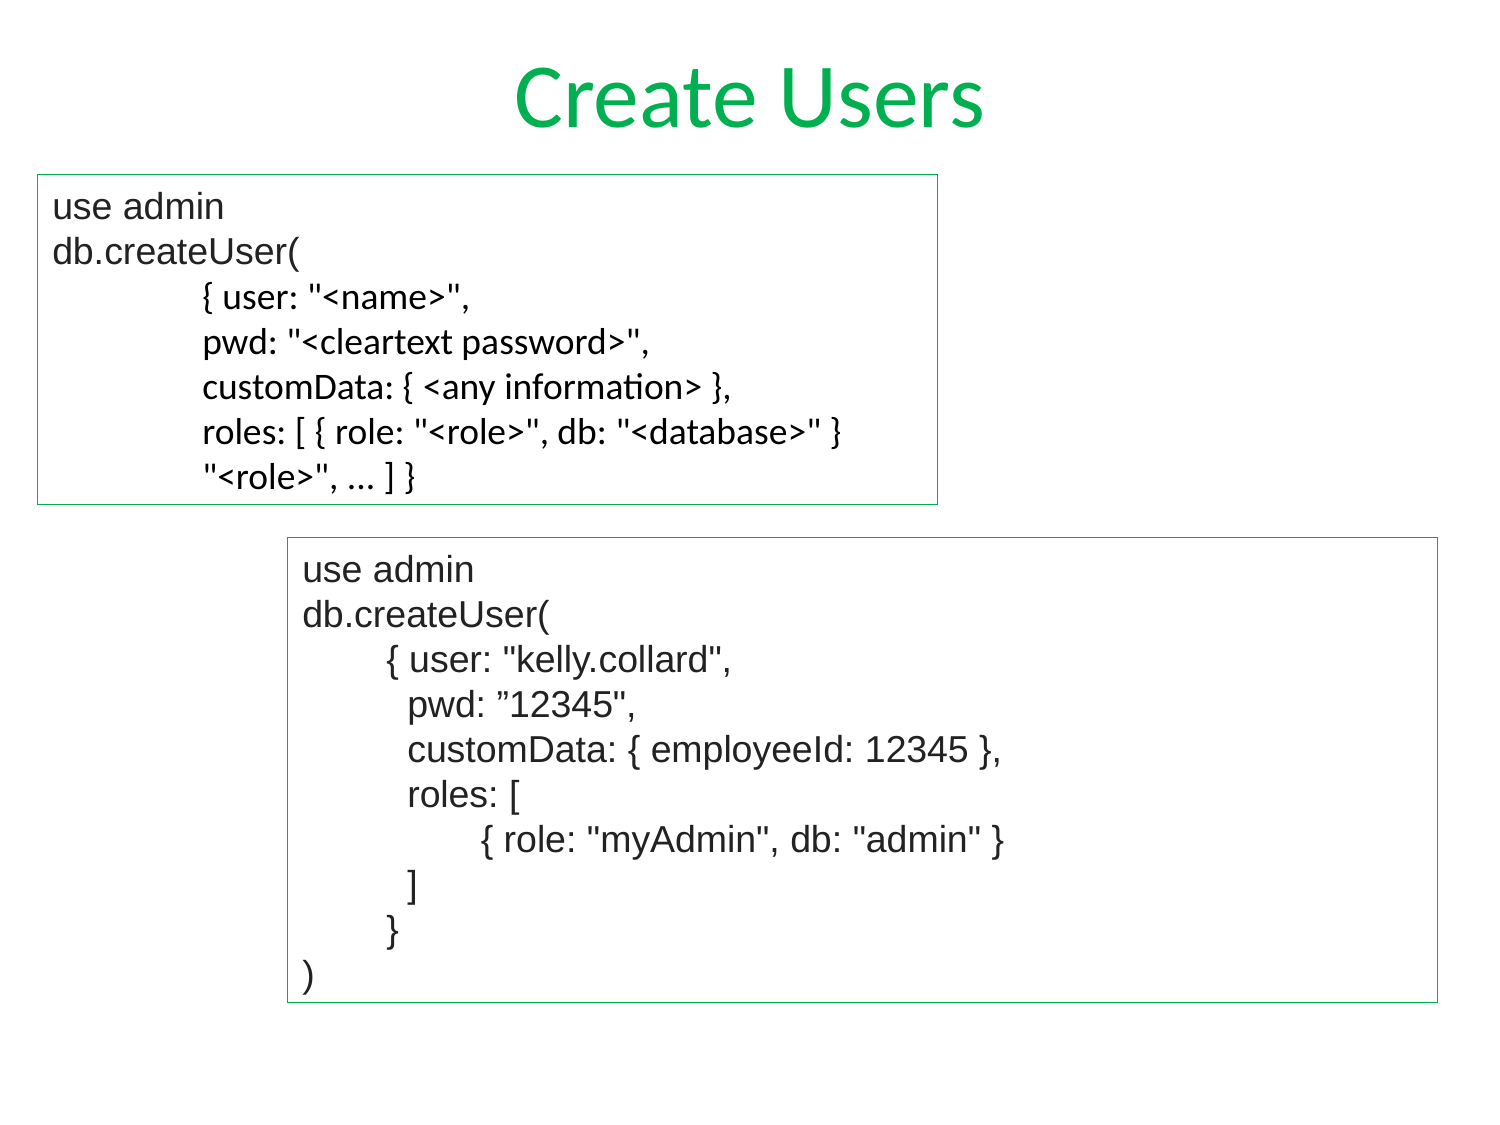

# Create Users
use admin
db.createUser(
	{ user: "<name>",
	pwd: "<cleartext password>",
	customData: { <any information> },
	roles: [ { role: "<role>", db: "<database>" }
	"<role>", ... ] }
use admin
db.createUser(
        { user: "kelly.collard",
          pwd: ”12345",
          customData: { employeeId: 12345 },
          roles: [
                 { role: "myAdmin", db: "admin" }
          ]
        }
)